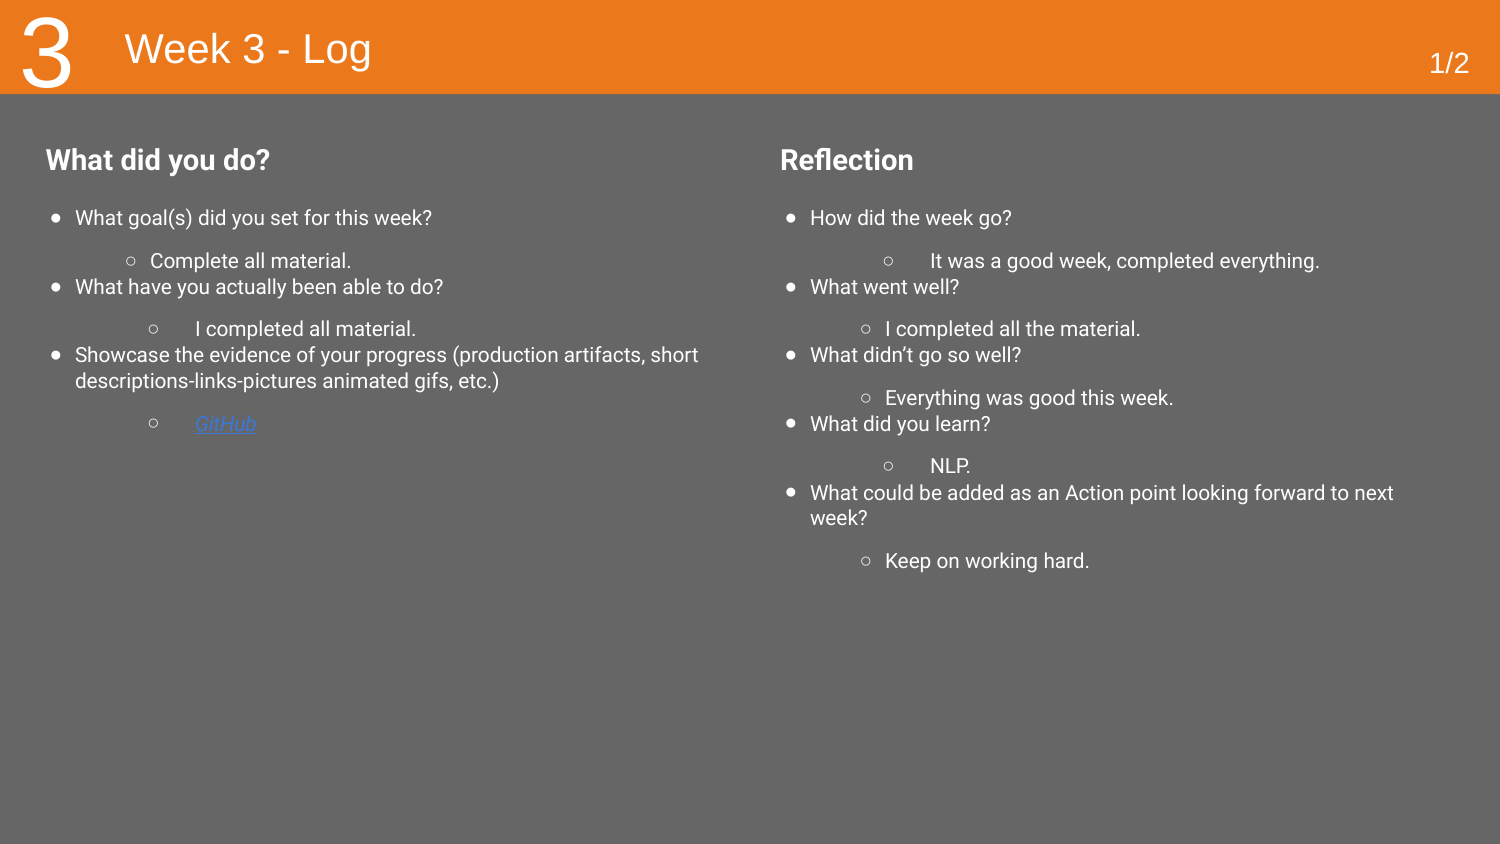

3
# Week 3 - Log
1/2

What did you do?
Reflection
What goal(s) did you set for this week?
Complete all material.
What have you actually been able to do?
I completed all material.
Showcase the evidence of your progress (production artifacts, short descriptions-links-pictures animated gifs, etc.)
GitHub
How did the week go?
It was a good week, completed everything.
What went well?
I completed all the material.
What didn’t go so well?
Everything was good this week.
What did you learn?
NLP.
What could be added as an Action point looking forward to next week?
Keep on working hard.